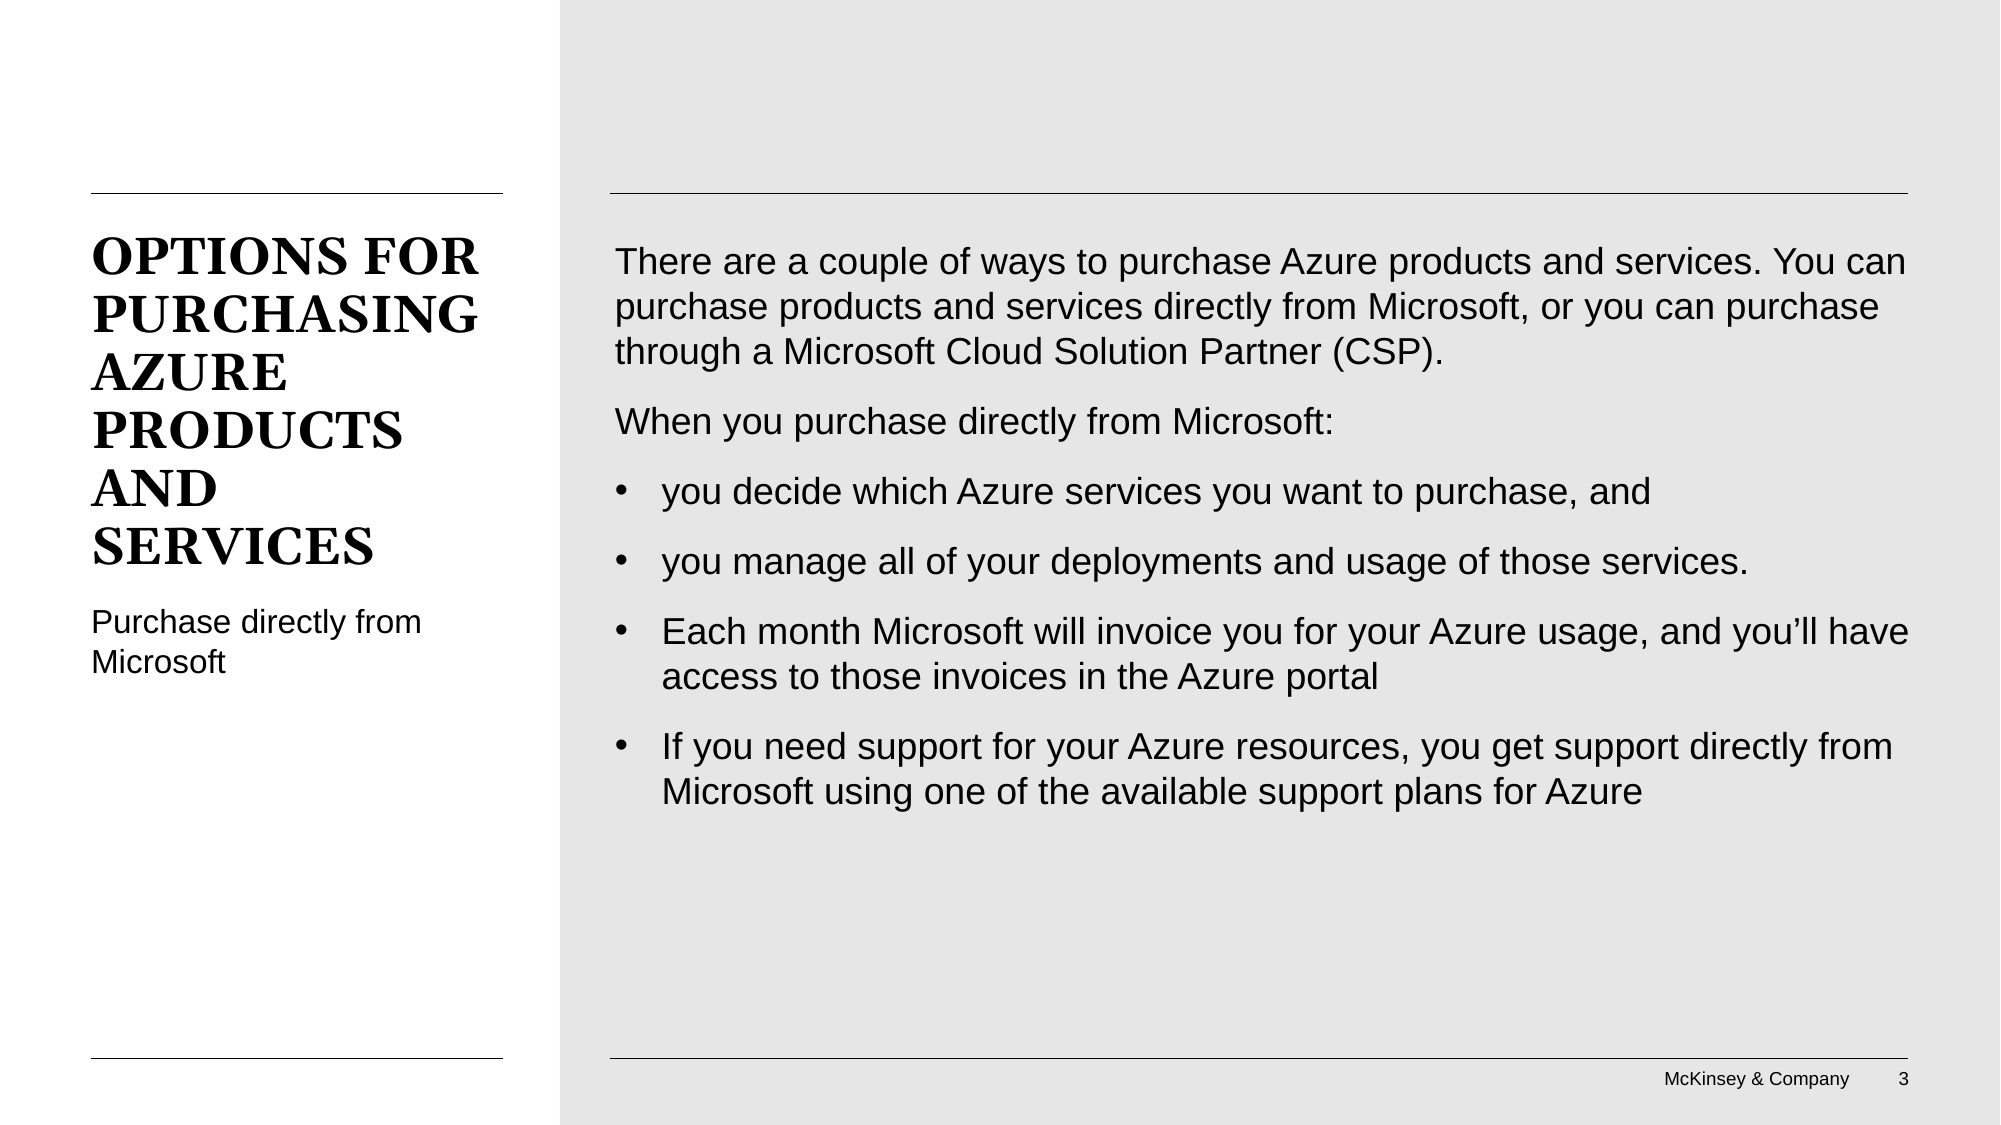

There are a couple of ways to purchase Azure products and services. You can purchase products and services directly from Microsoft, or you can purchase through a Microsoft Cloud Solution Partner (CSP).
When you purchase directly from Microsoft:
you decide which Azure services you want to purchase, and
you manage all of your deployments and usage of those services.
Each month Microsoft will invoice you for your Azure usage, and you’ll have access to those invoices in the Azure portal
If you need support for your Azure resources, you get support directly from Microsoft using one of the available support plans for Azure

# Options for purchasing Azure products and services
Purchase directly from Microsoft